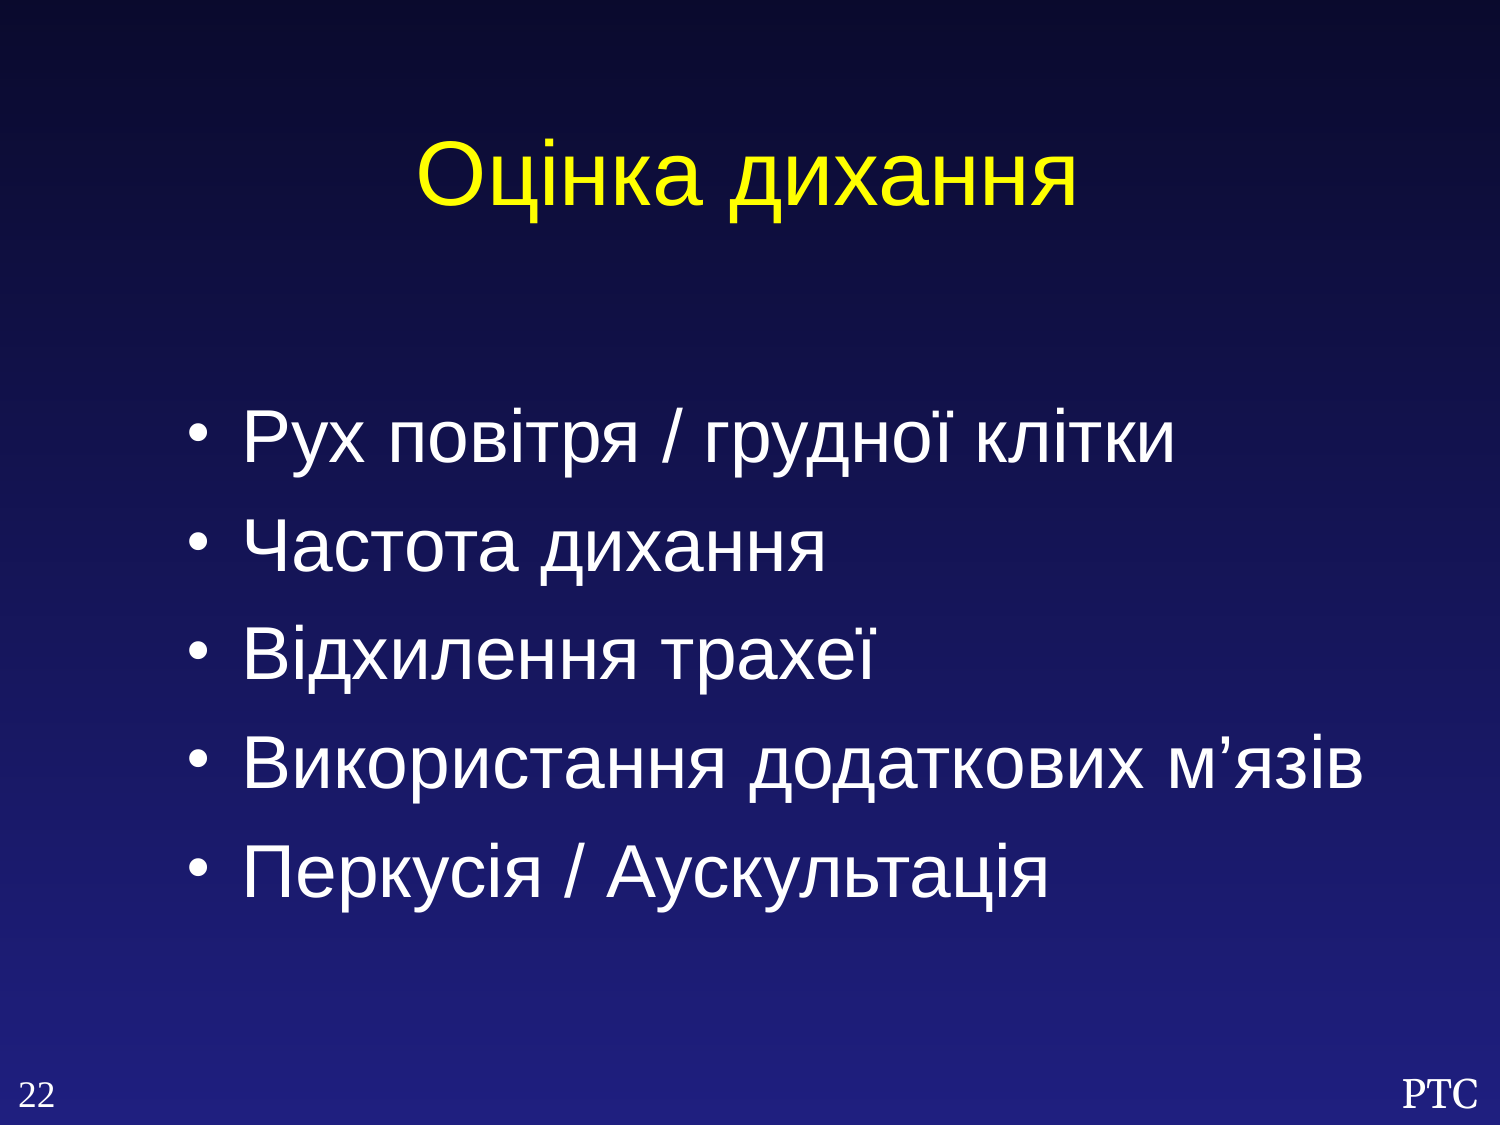

Оцінка дихання
Рух повітря / грудної клітки
Частота дихання
Відхилення трахеї
Використання додаткових м’язів
Перкусія / Аускультація

22